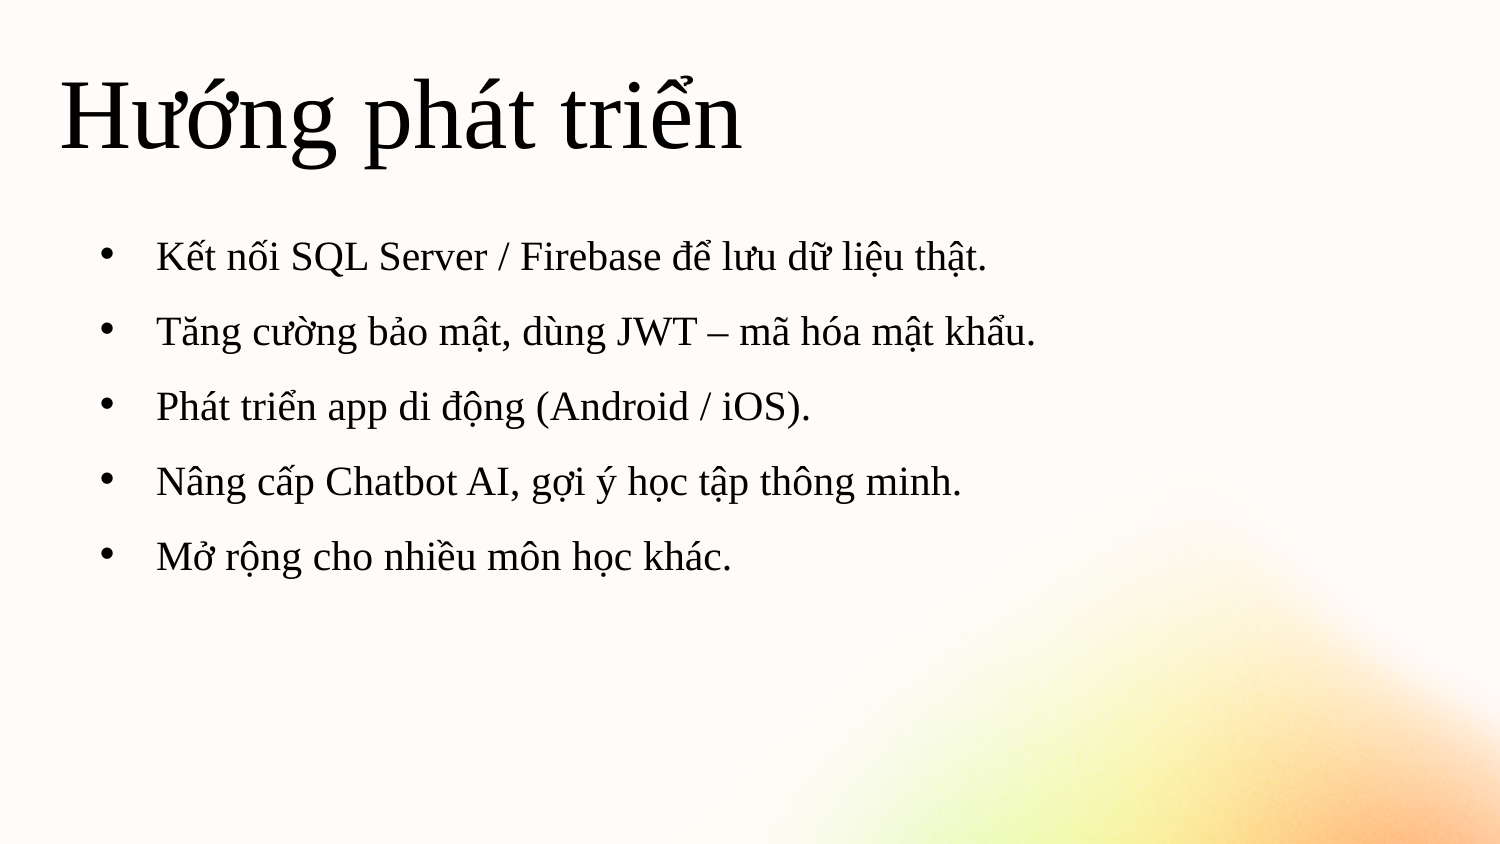

# Hướng phát triển

Kết nối SQL Server / Firebase để lưu dữ liệu thật.
Tăng cường bảo mật, dùng JWT – mã hóa mật khẩu.
Phát triển app di động (Android / iOS).
Nâng cấp Chatbot AI, gợi ý học tập thông minh.
Mở rộng cho nhiều môn học khác.